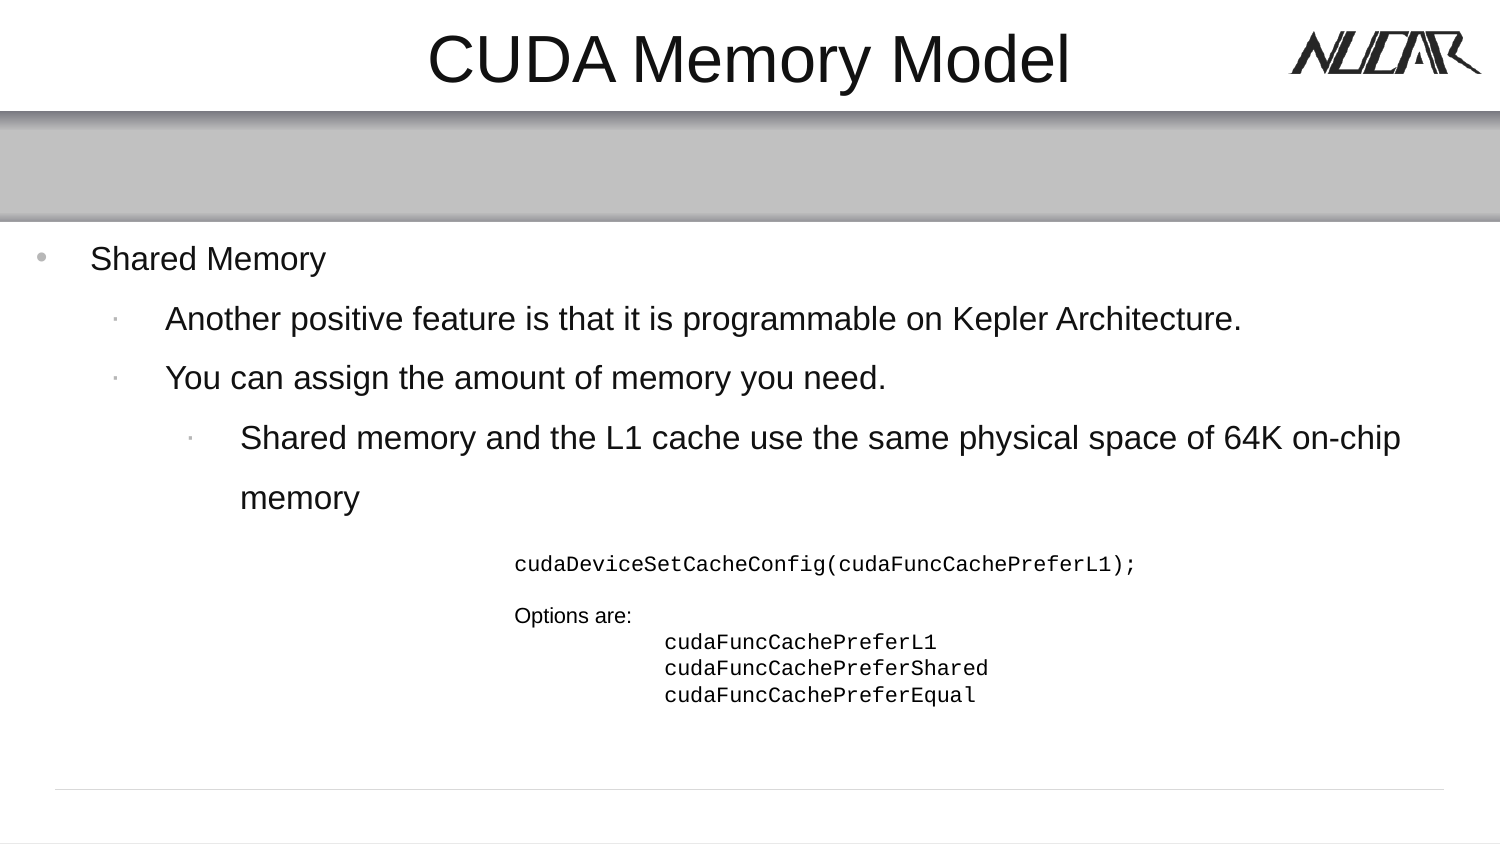

# CUDA Memory Model
Shared Memory
Another positive feature is that it is programmable on Kepler Architecture.
You can assign the amount of memory you need.
Shared memory and the L1 cache use the same physical space of 64K on-chip memory

cudaDeviceSetCacheConfig(cudaFuncCachePreferL1);

Options are:
	cudaFuncCachePreferL1
	cudaFuncCachePreferShared
	cudaFuncCachePreferEqual